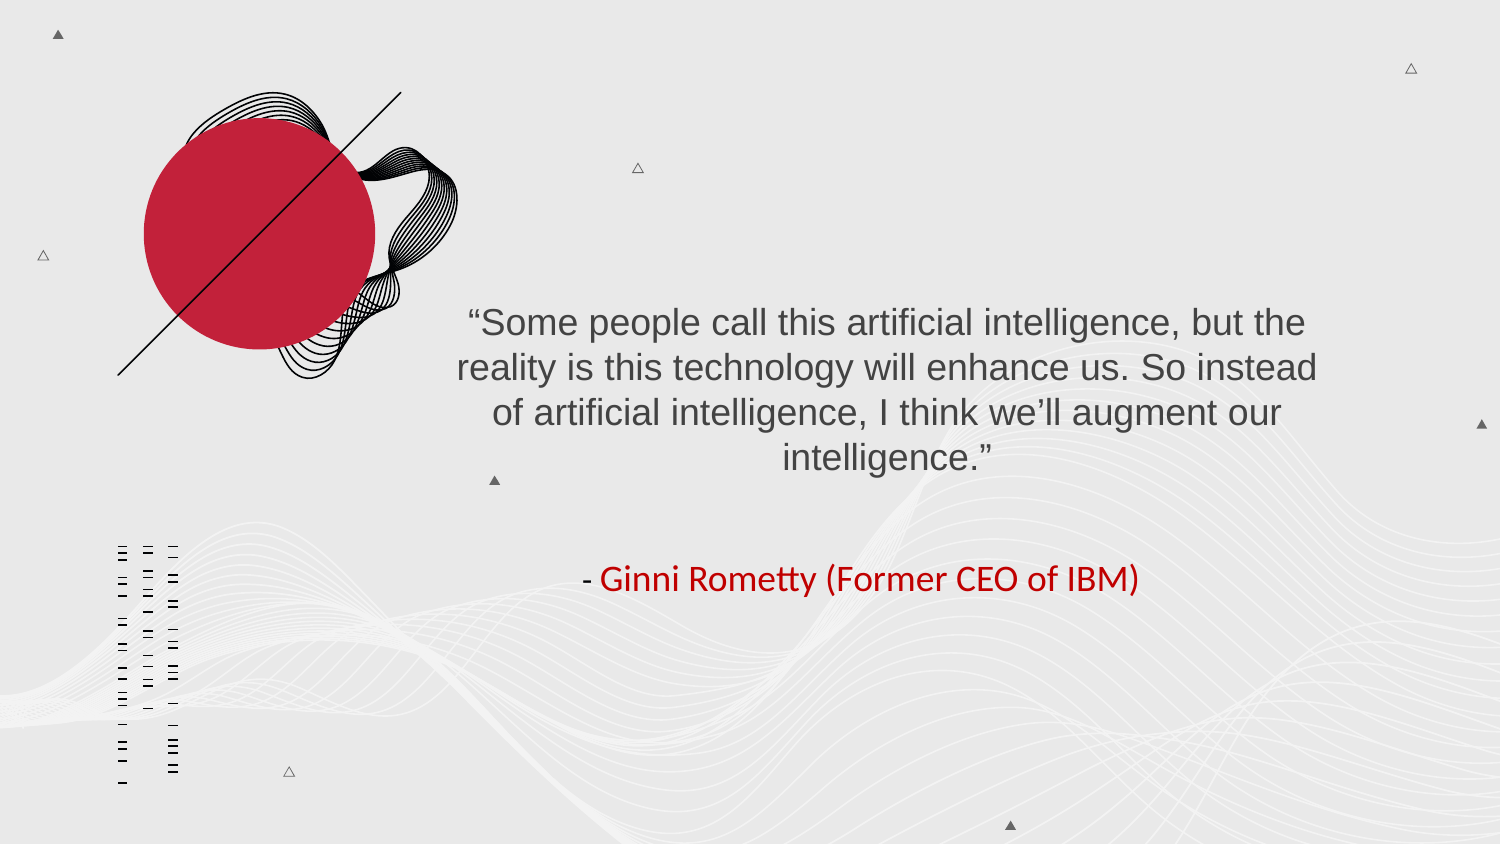

# “Some people call this artificial intelligence, but the reality is this technology will enhance us. So instead of artificial intelligence, I think we’ll augment our intelligence.”
- Ginni Rometty (Former CEO of IBM)